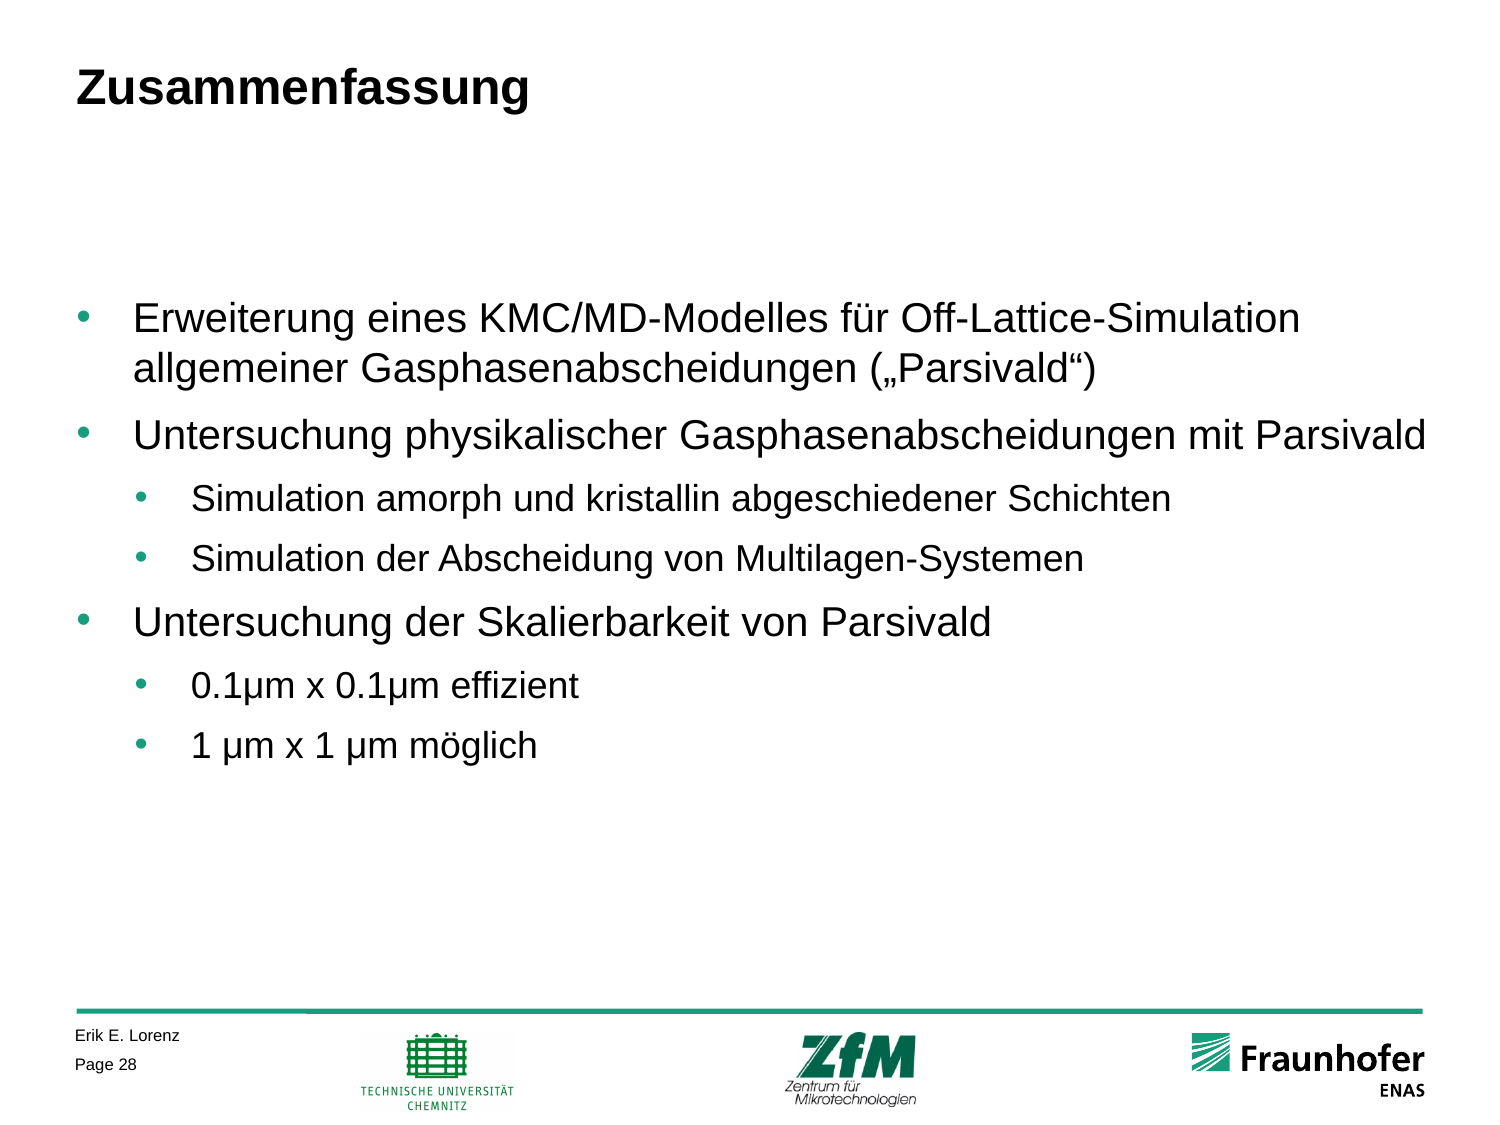

# Zusammenfassung
Erweiterung eines KMC/MD-Modelles für Off-Lattice-Simulation allgemeiner Gasphasenabscheidungen („Parsivald“)
Untersuchung physikalischer Gasphasenabscheidungen mit Parsivald
Simulation amorph und kristallin abgeschiedener Schichten
Simulation der Abscheidung von Multilagen-Systemen
Untersuchung der Skalierbarkeit von Parsivald
0.1μm x 0.1μm effizient
1 μm x 1 μm möglich